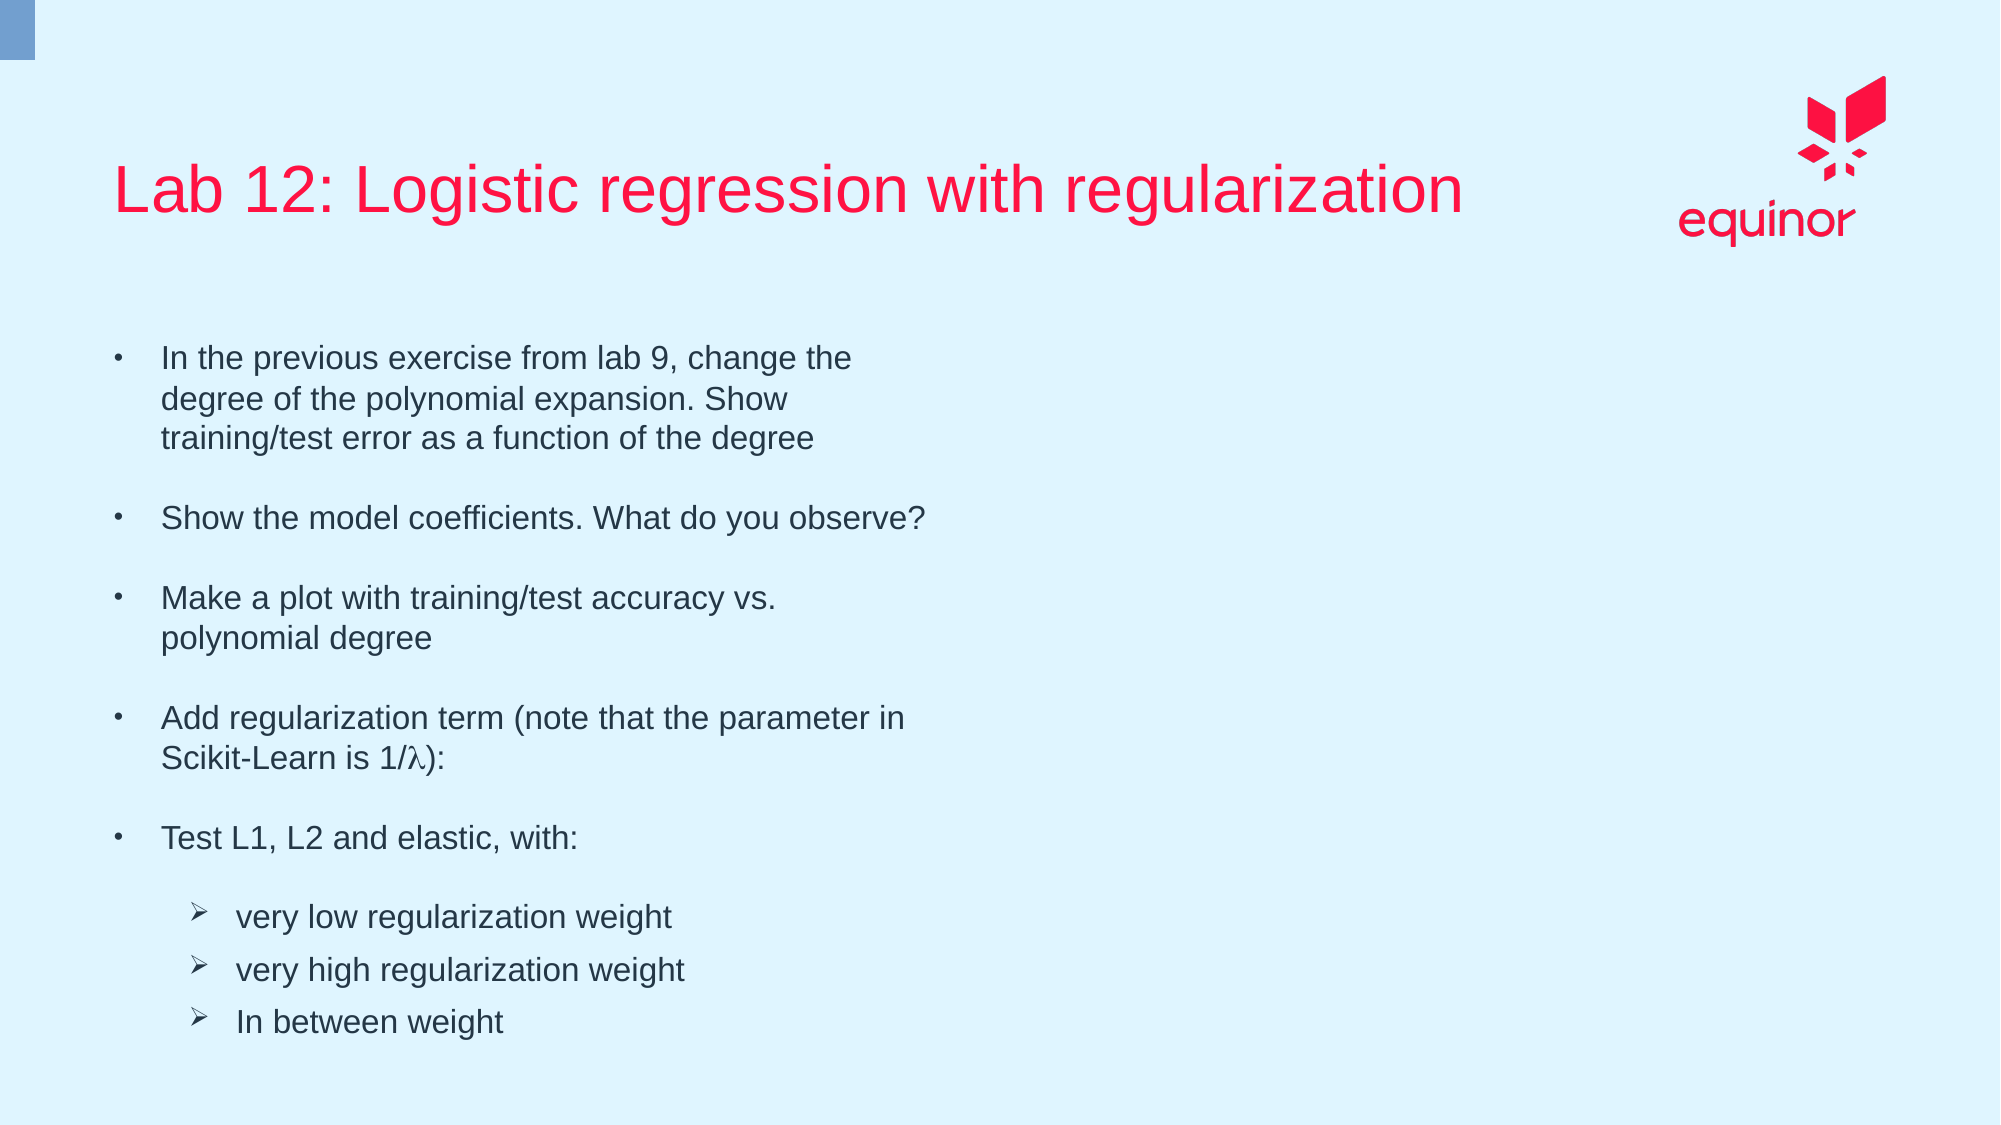

Lab 12: Logistic regression with regularization

In the previous exercise from lab 9, change the degree of the polynomial expansion. Show training/test error as a function of the degree

Show the model coefficients. What do you observe?

Make a plot with training/test accuracy vs. polynomial degree

Add regularization term (note that the parameter in Scikit-Learn is 1/λ):

Test L1, L2 and elastic, with:

very low regularization weight
very high regularization weight
In between weight